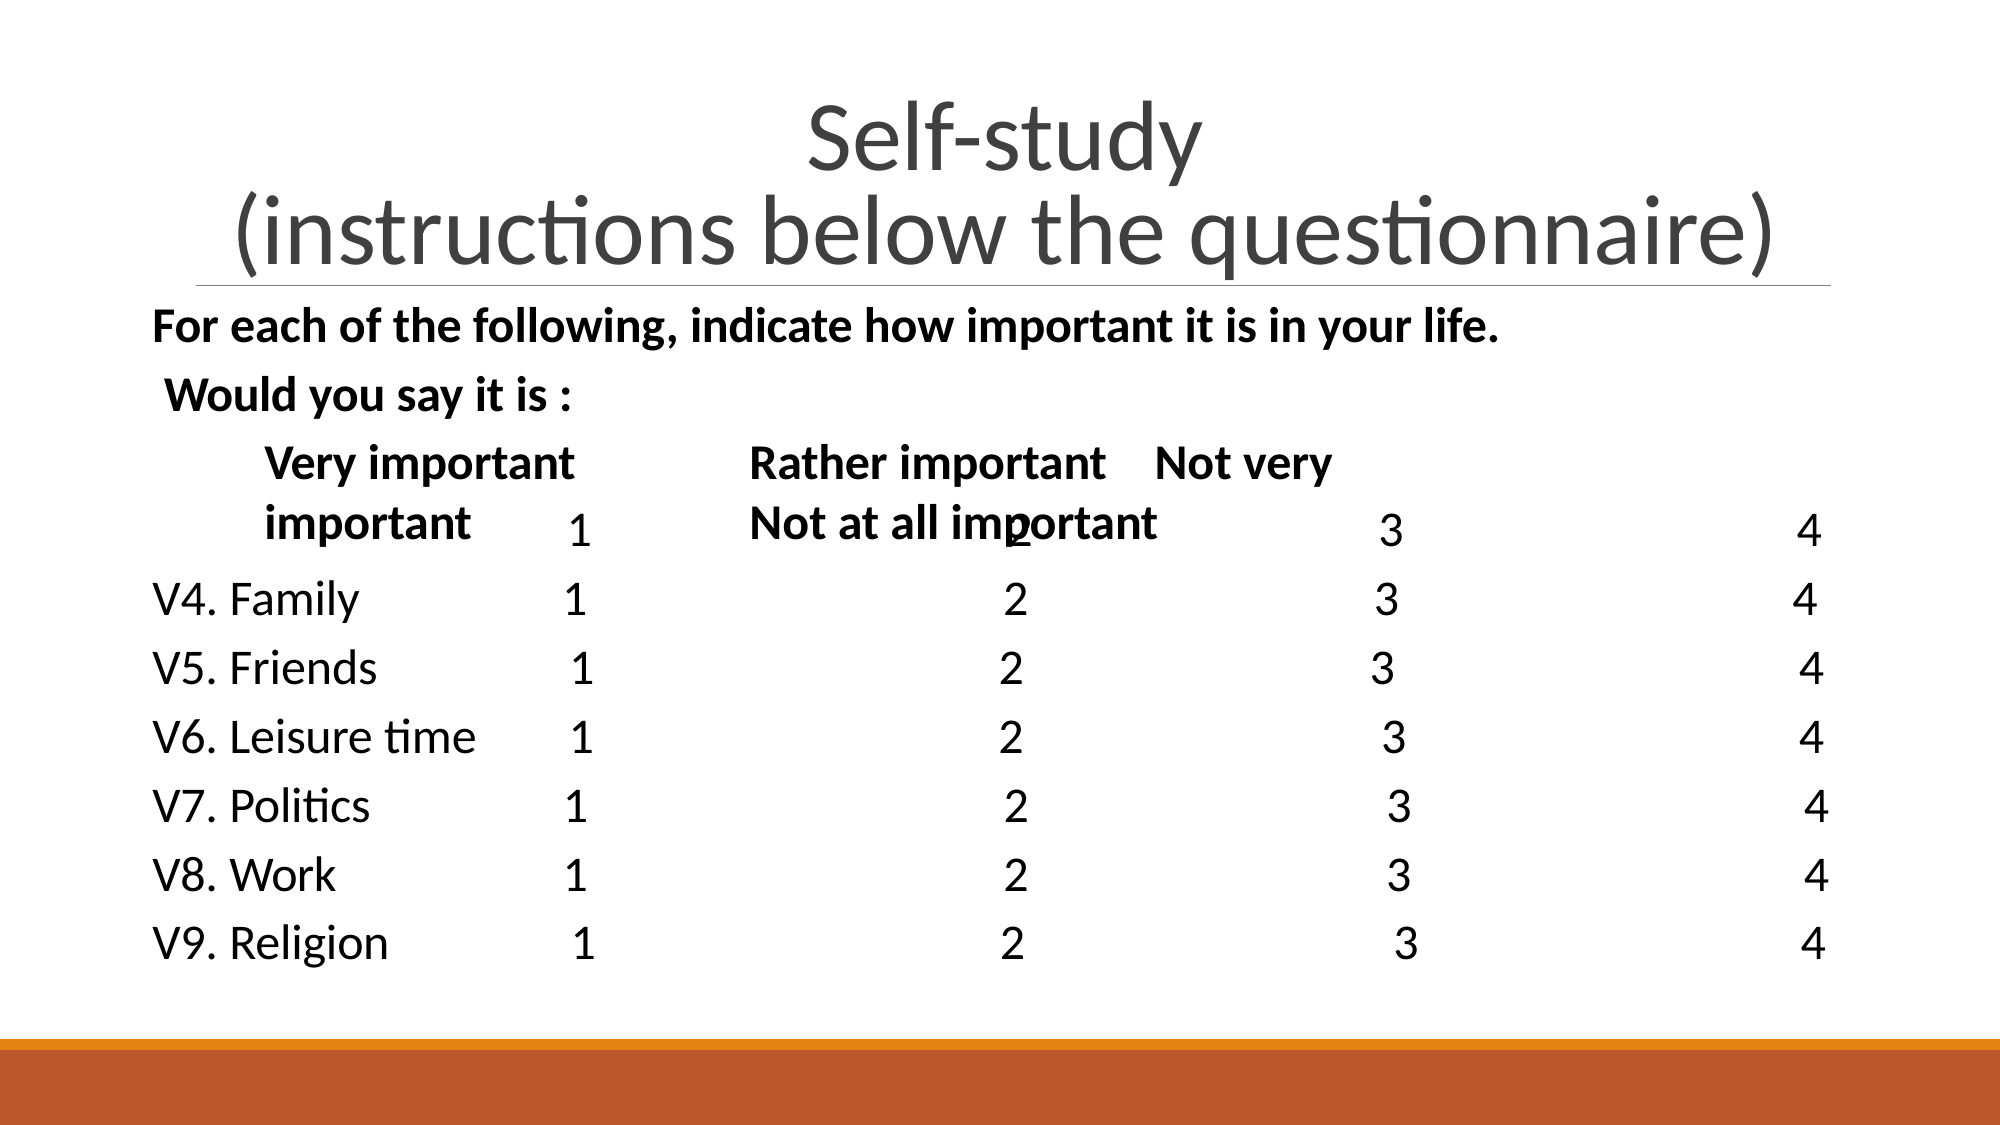

# Self-study
(instructions below the questionnaire)
For each of the following, indicate how important it is in your life.  Would you say it is :
Very important	Rather important	Not very important	Not at all important
|  | 1 | 2 | 3 | 4 |
| --- | --- | --- | --- | --- |
| V4. Family | 1 | 2 | 3 | 4 |
| V5. Friends | 1 | 2 | 3 | 4 |
| V6. Leisure time | 1 | 2 | 3 | 4 |
| V7. Politics | 1 | 2 | 3 | 4 |
| V8. Work | 1 | 2 | 3 | 4 |
| V9. Religion | 1 | 2 | 3 | 4 |